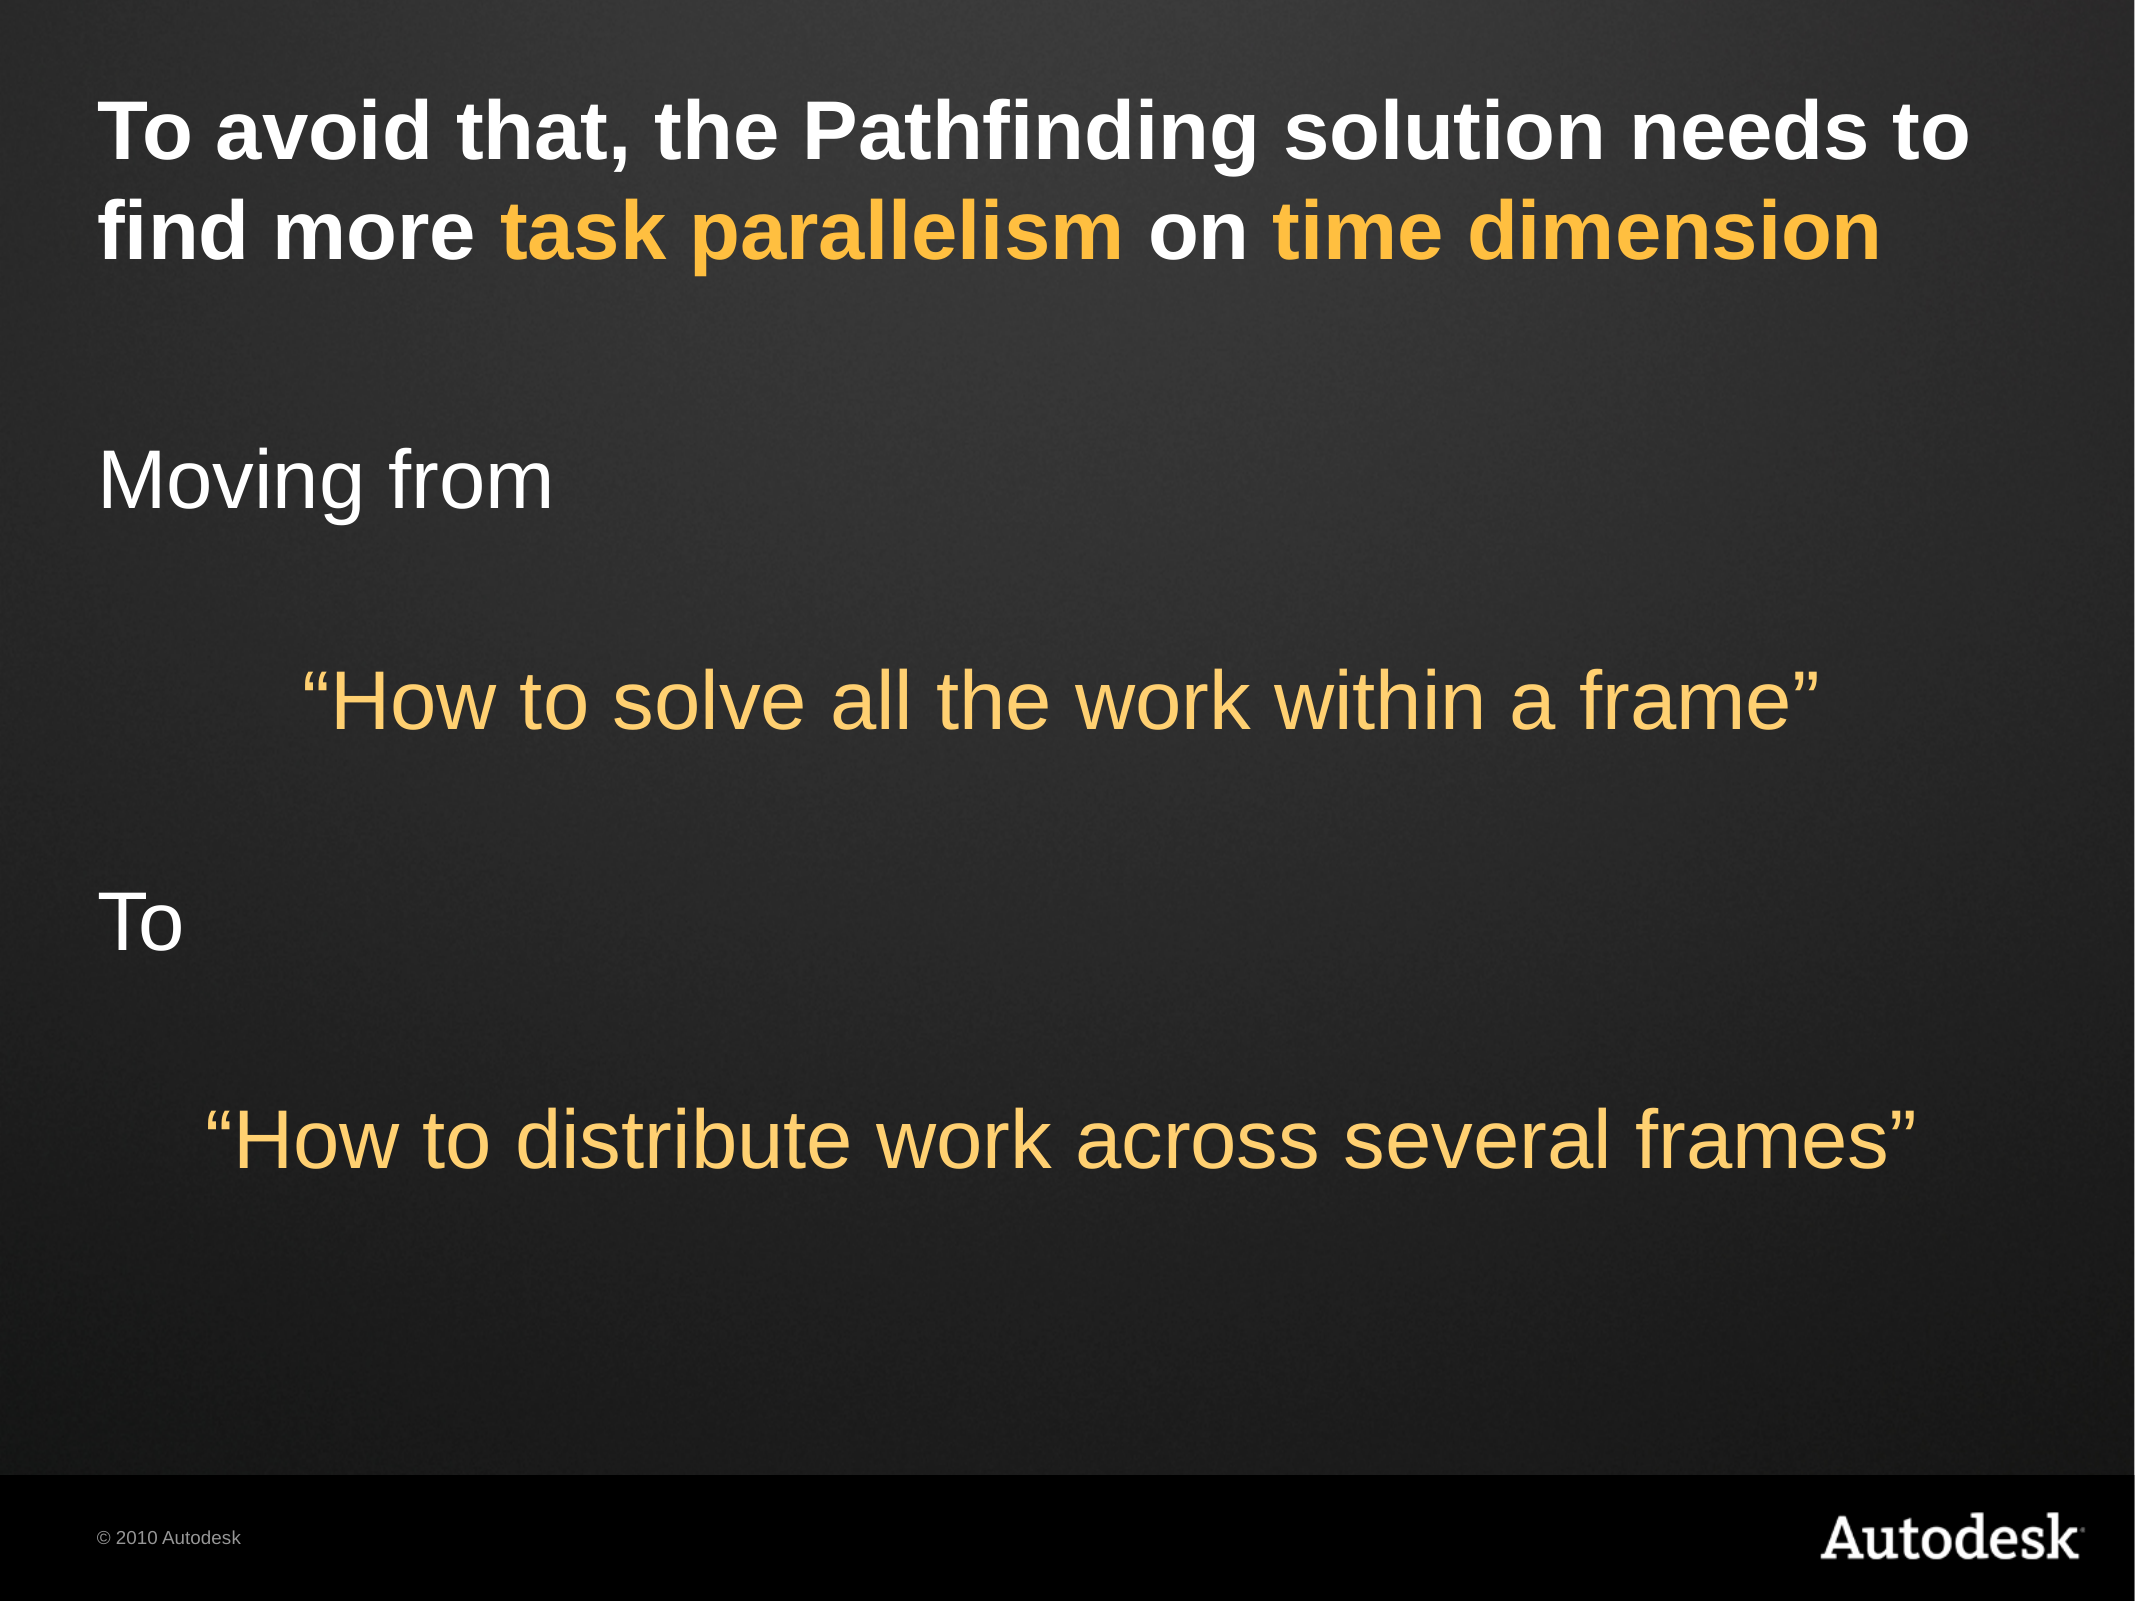

# To avoid that, the Pathfinding solution needs to find more task parallelism on time dimension
Moving from

“How to solve all the work within a frame”

To

“How to distribute work across several frames”